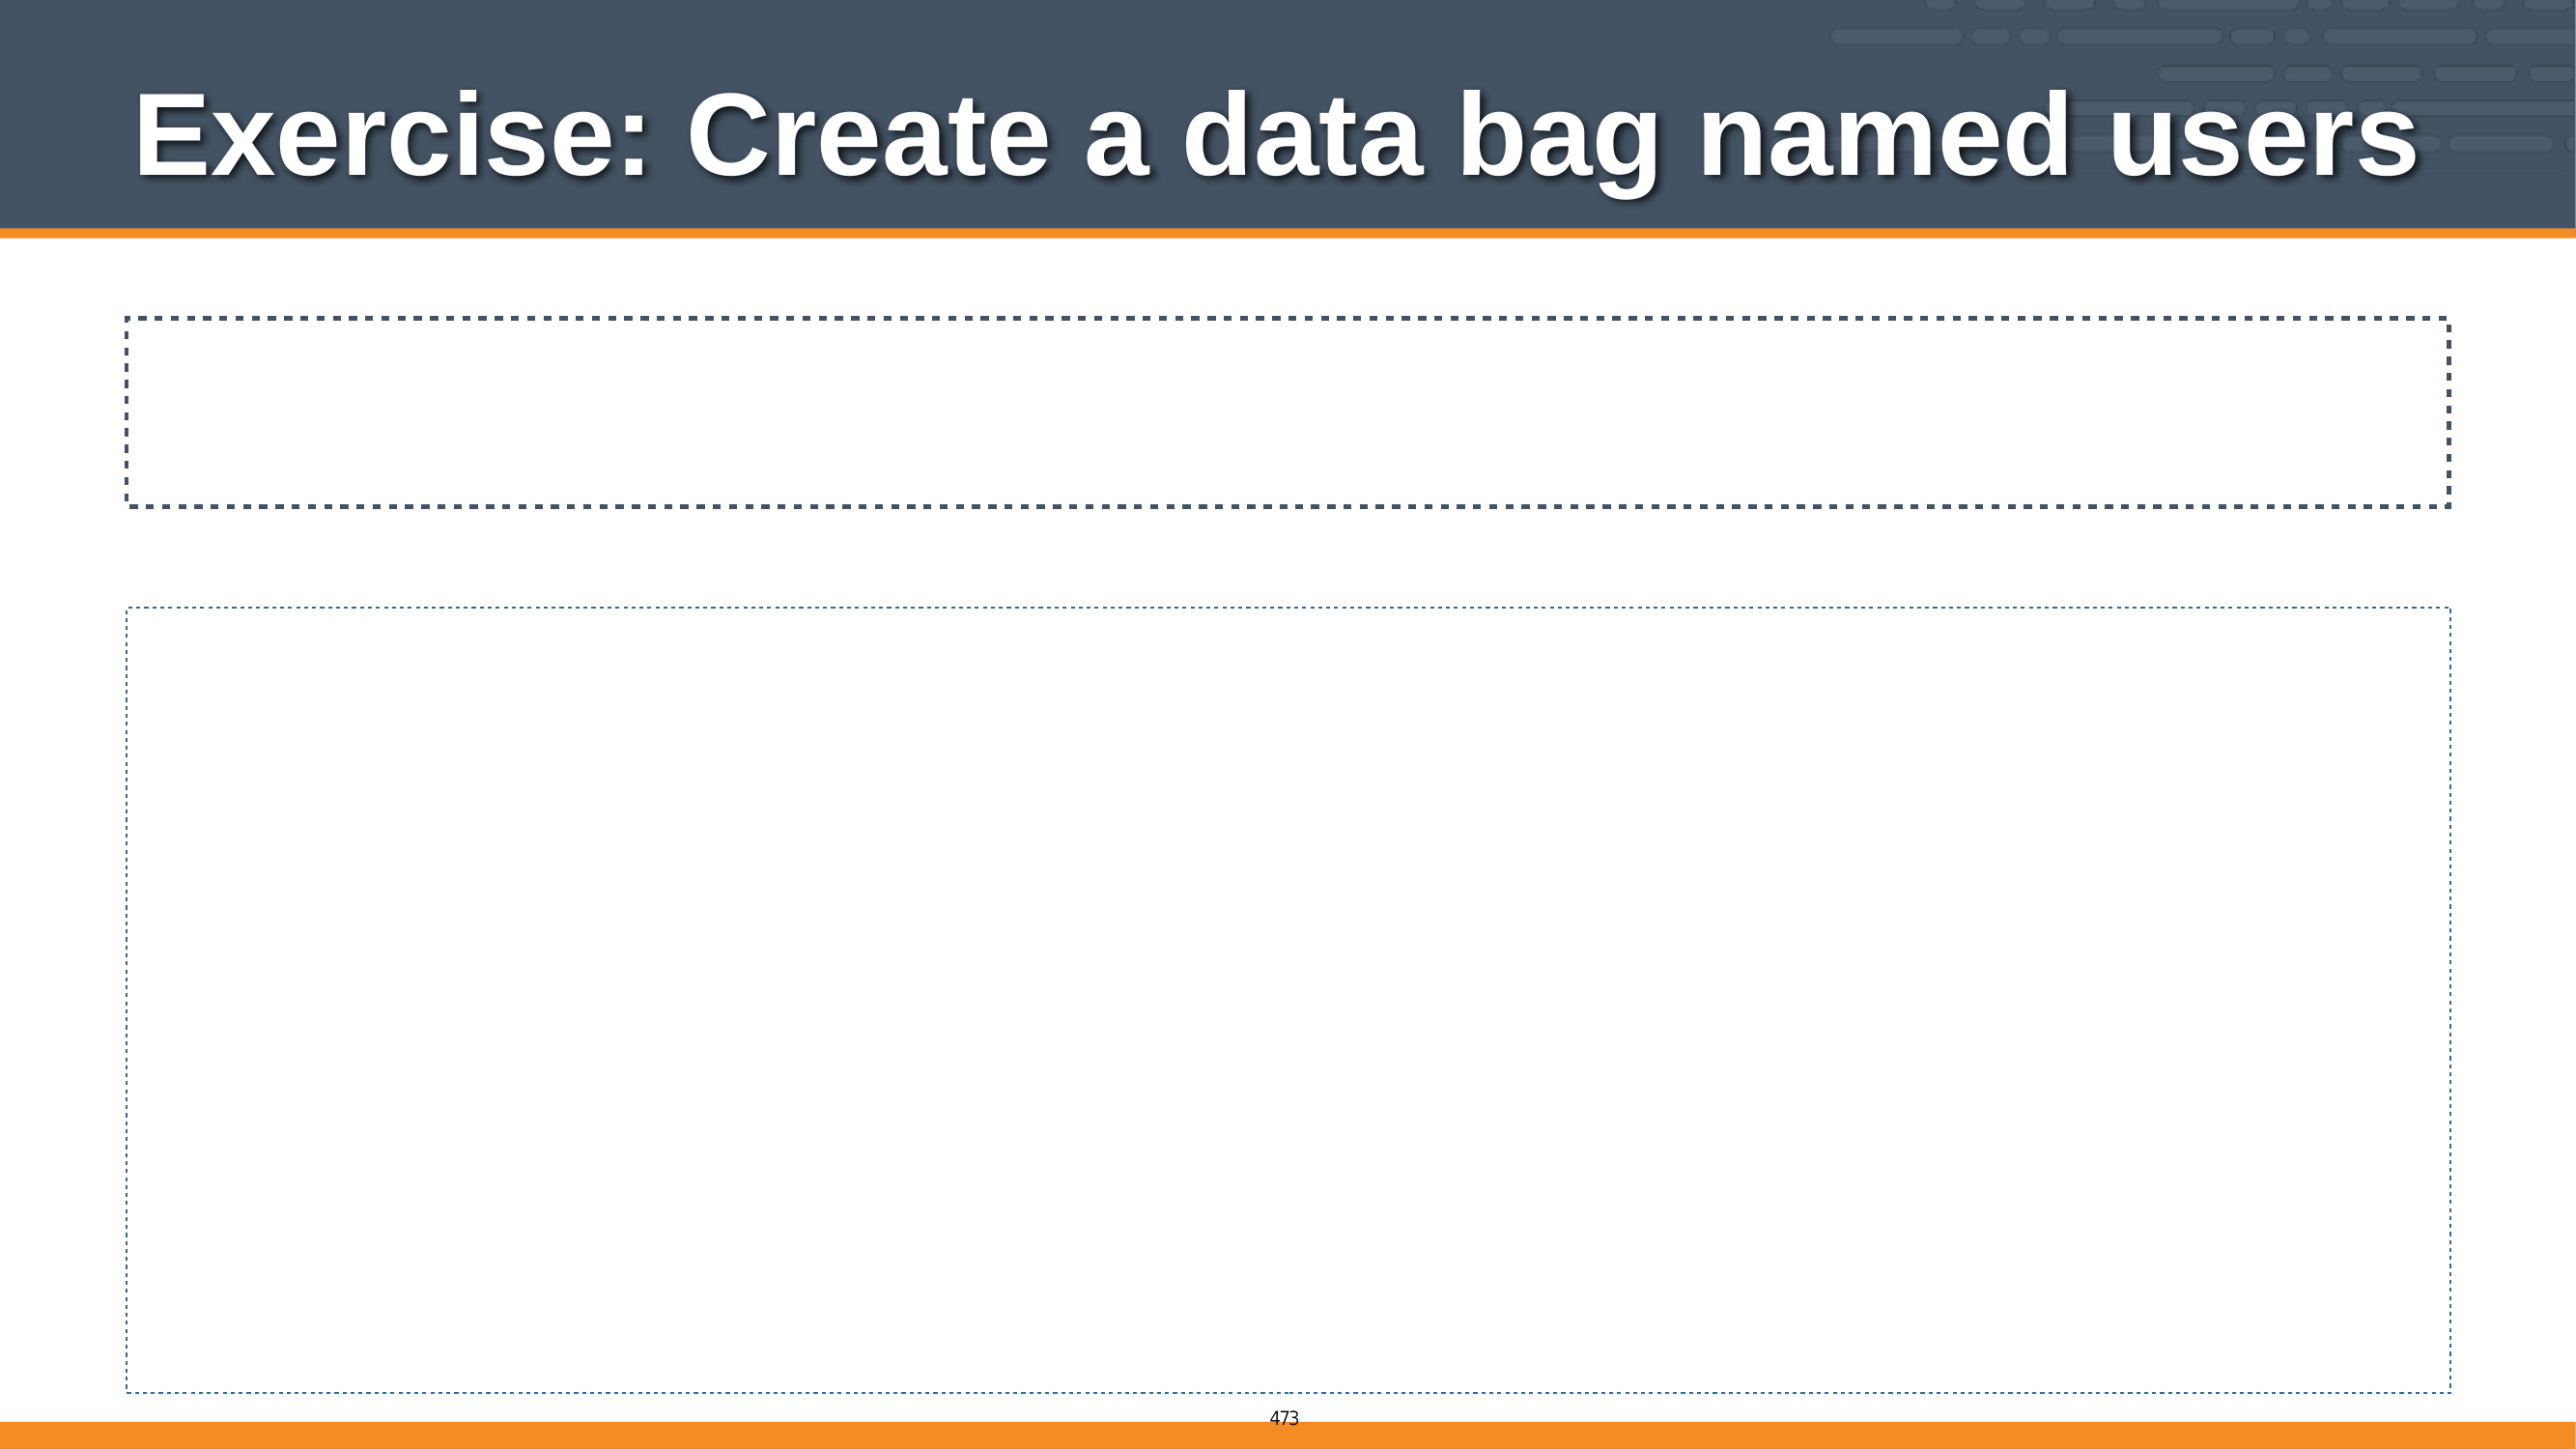

# Exercise: Create a data bag named users
$ knife data_bag create users
Created data_bag[users]
473